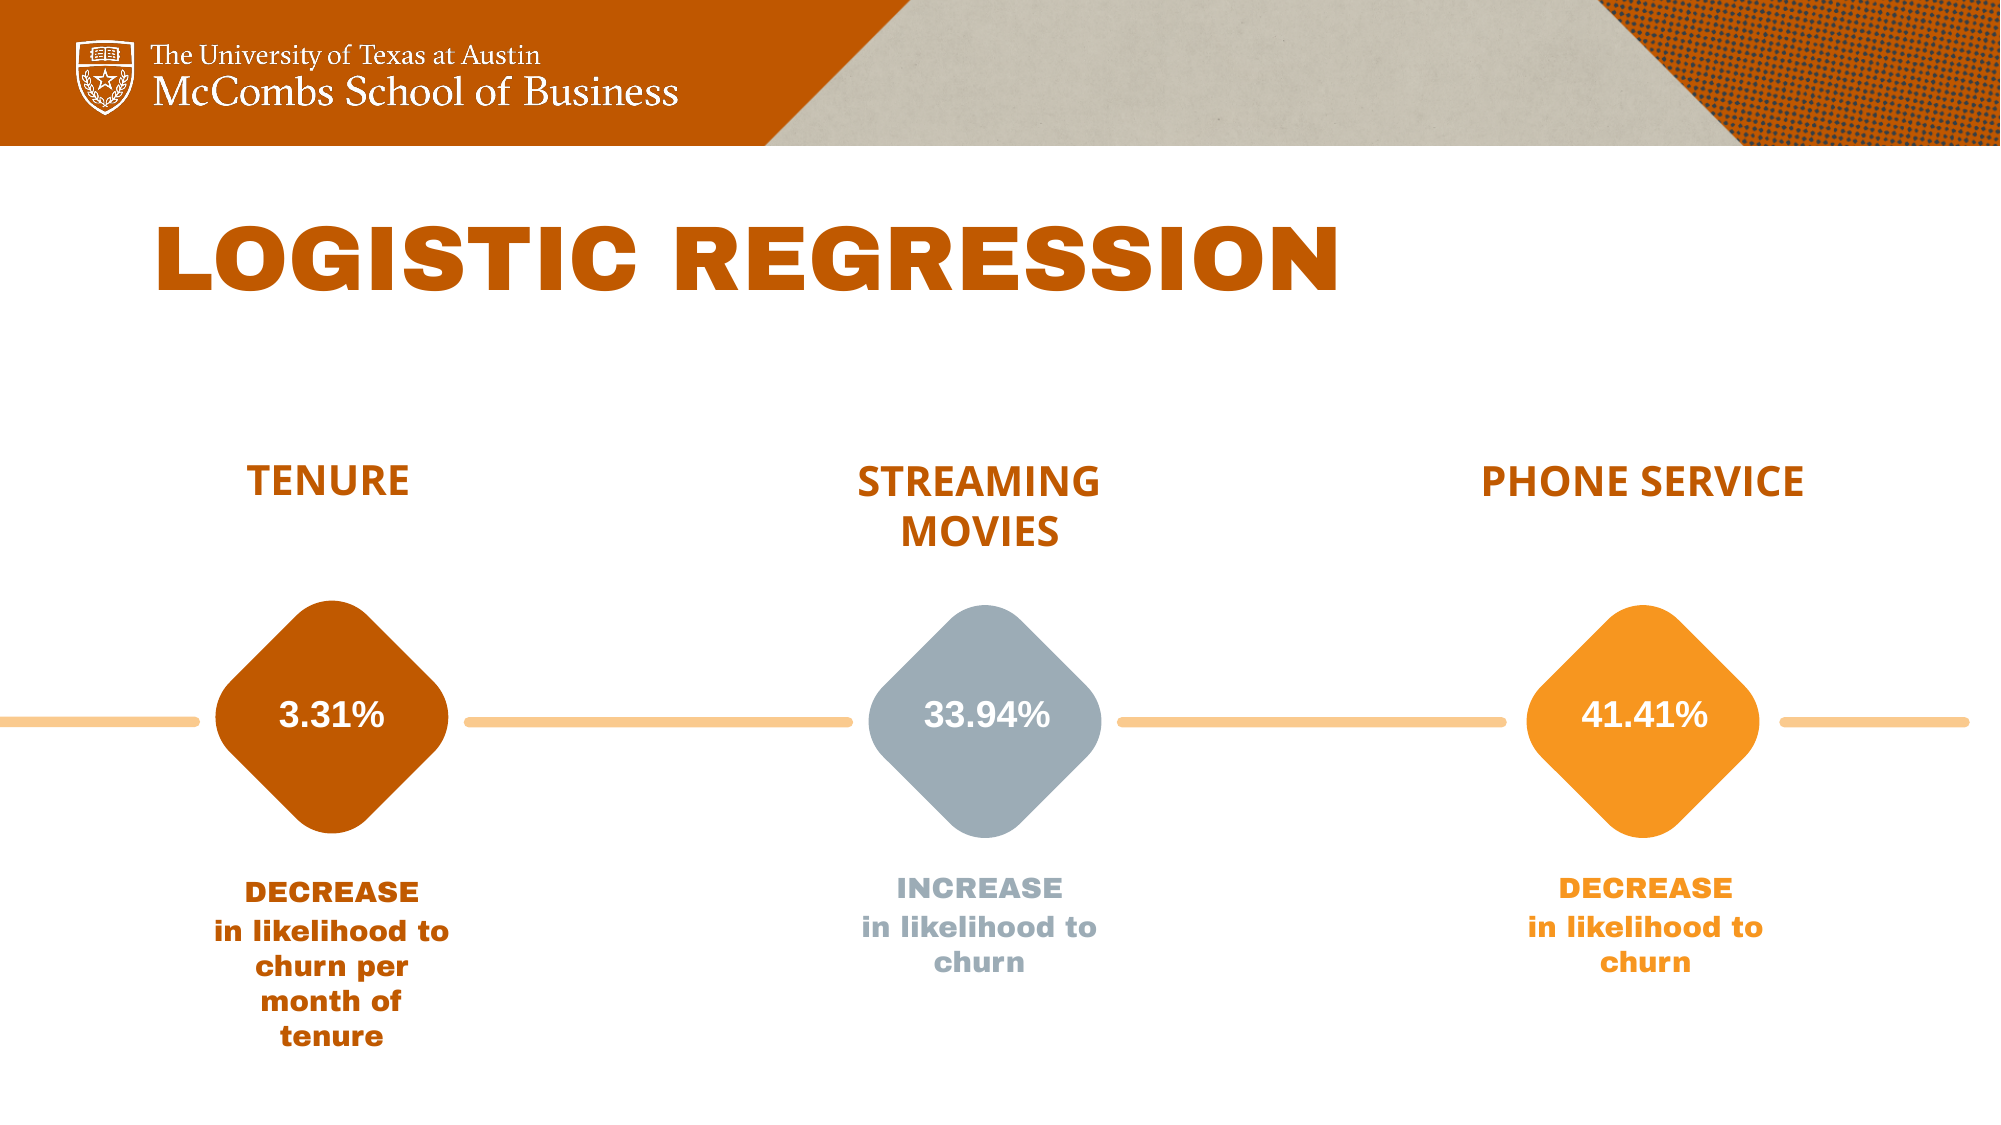

# LOGISTIC REGRESSION
TENURE
STREAMING MOVIES
PHONE SERVICE

3.31%
33.94%
41.41%

DECREASE
INCREASE
DECREASE
in likelihood to churn
in likelihood to churn
in likelihood to churn per month of tenure